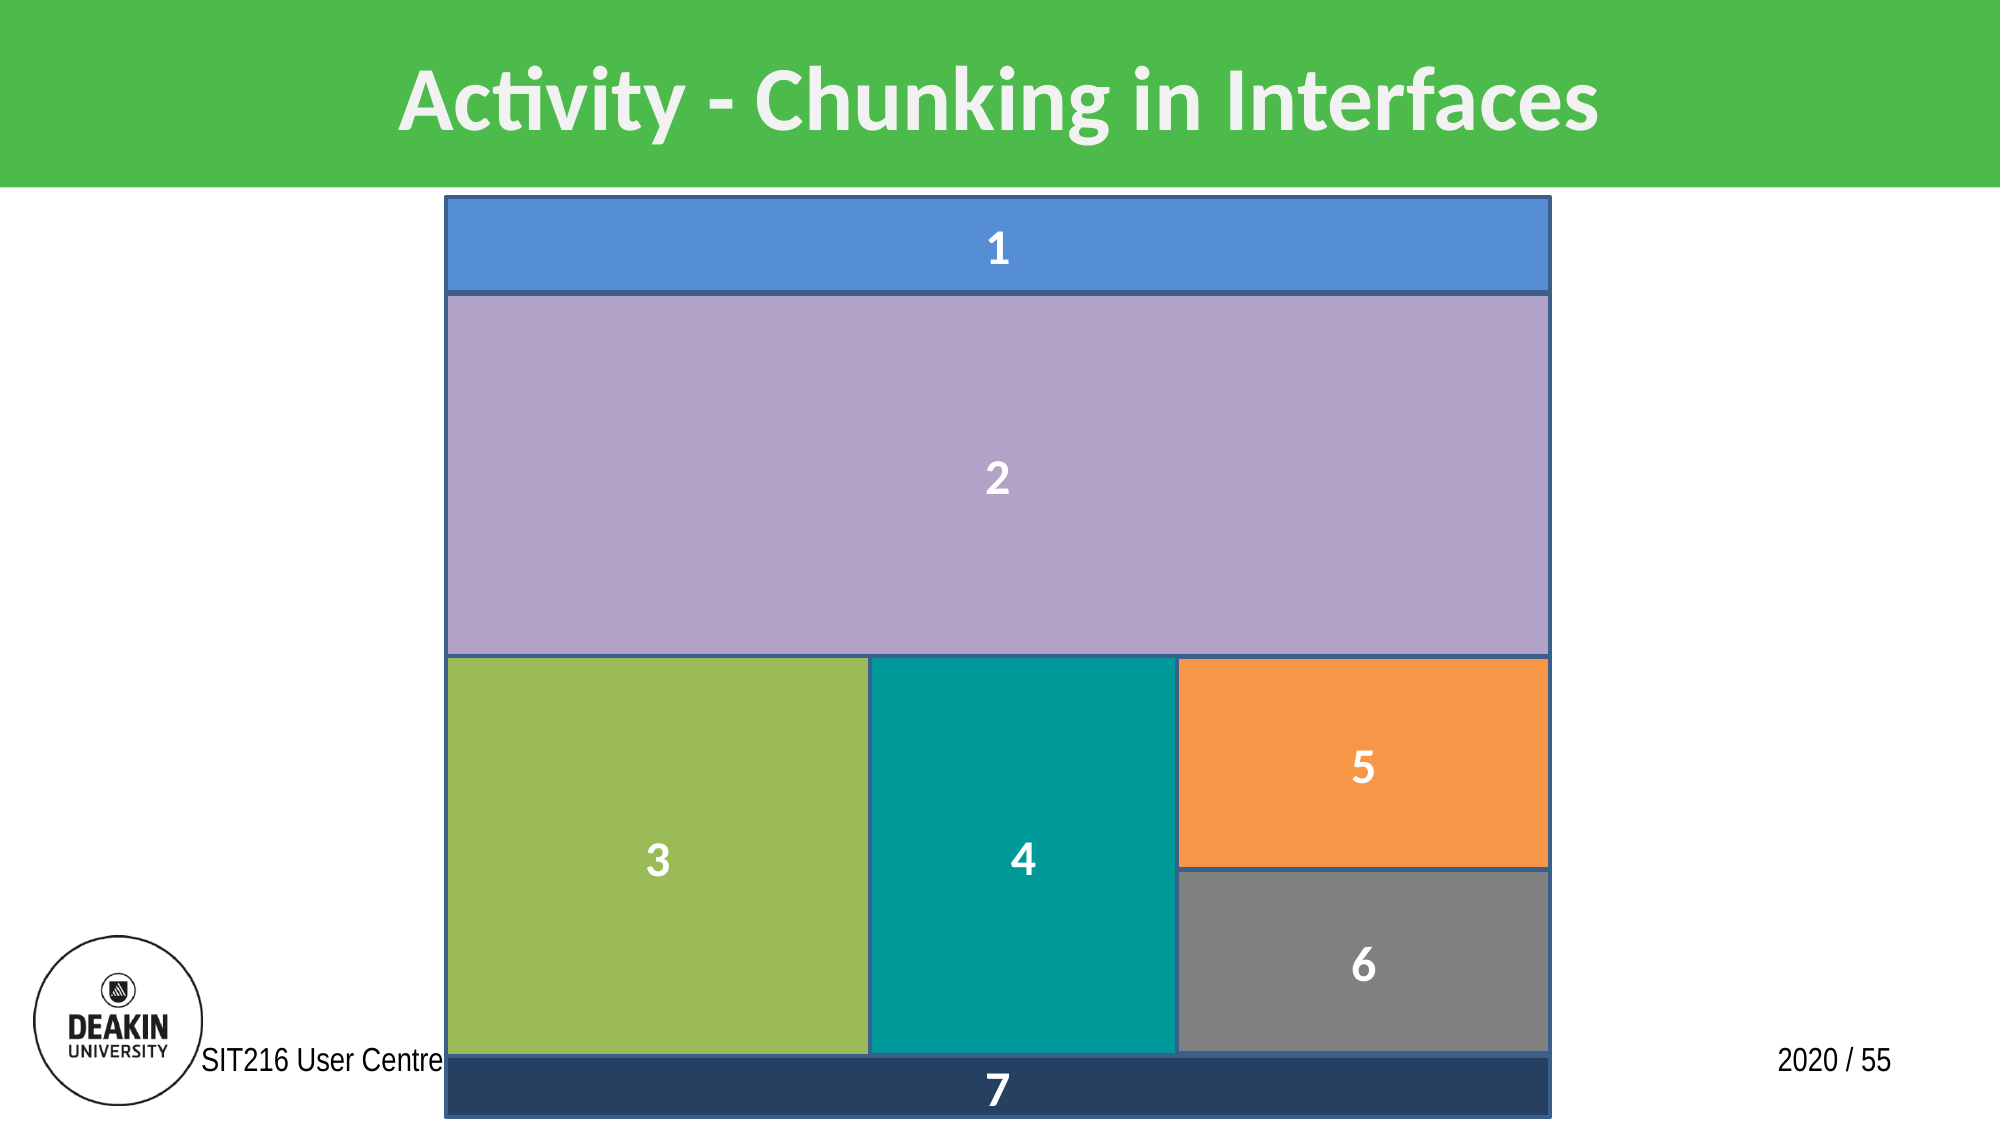

# Activity - Chunking in Interfaces
1

2
3
4
5
6
7